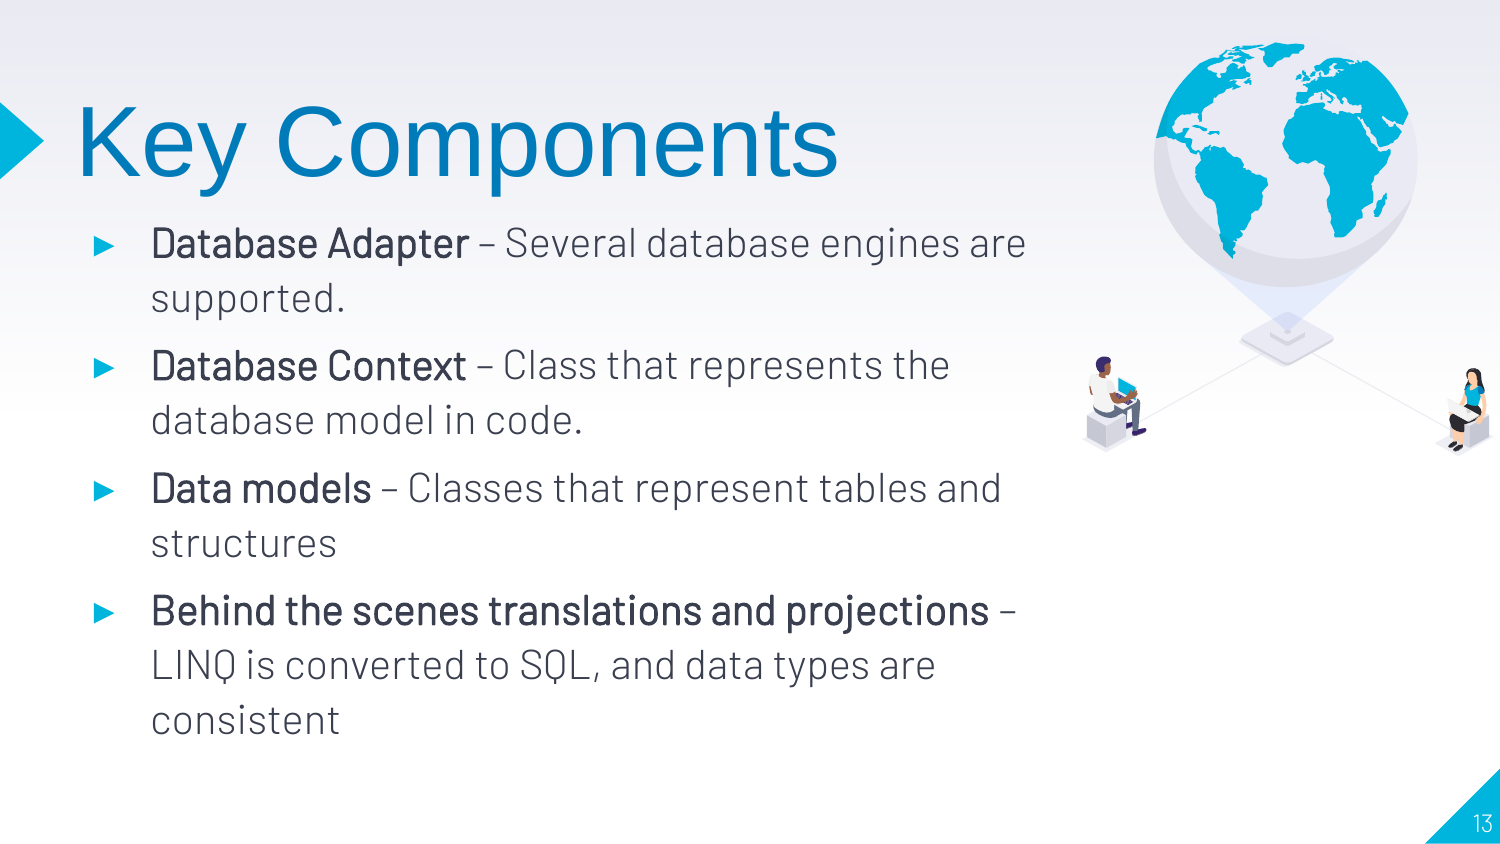

# Key Components
Database Adapter – Several database engines are supported.
Database Context – Class that represents the database model in code.
Data models – Classes that represent tables and structures
Behind the scenes translations and projections – LINQ is converted to SQL, and data types are consistent
13